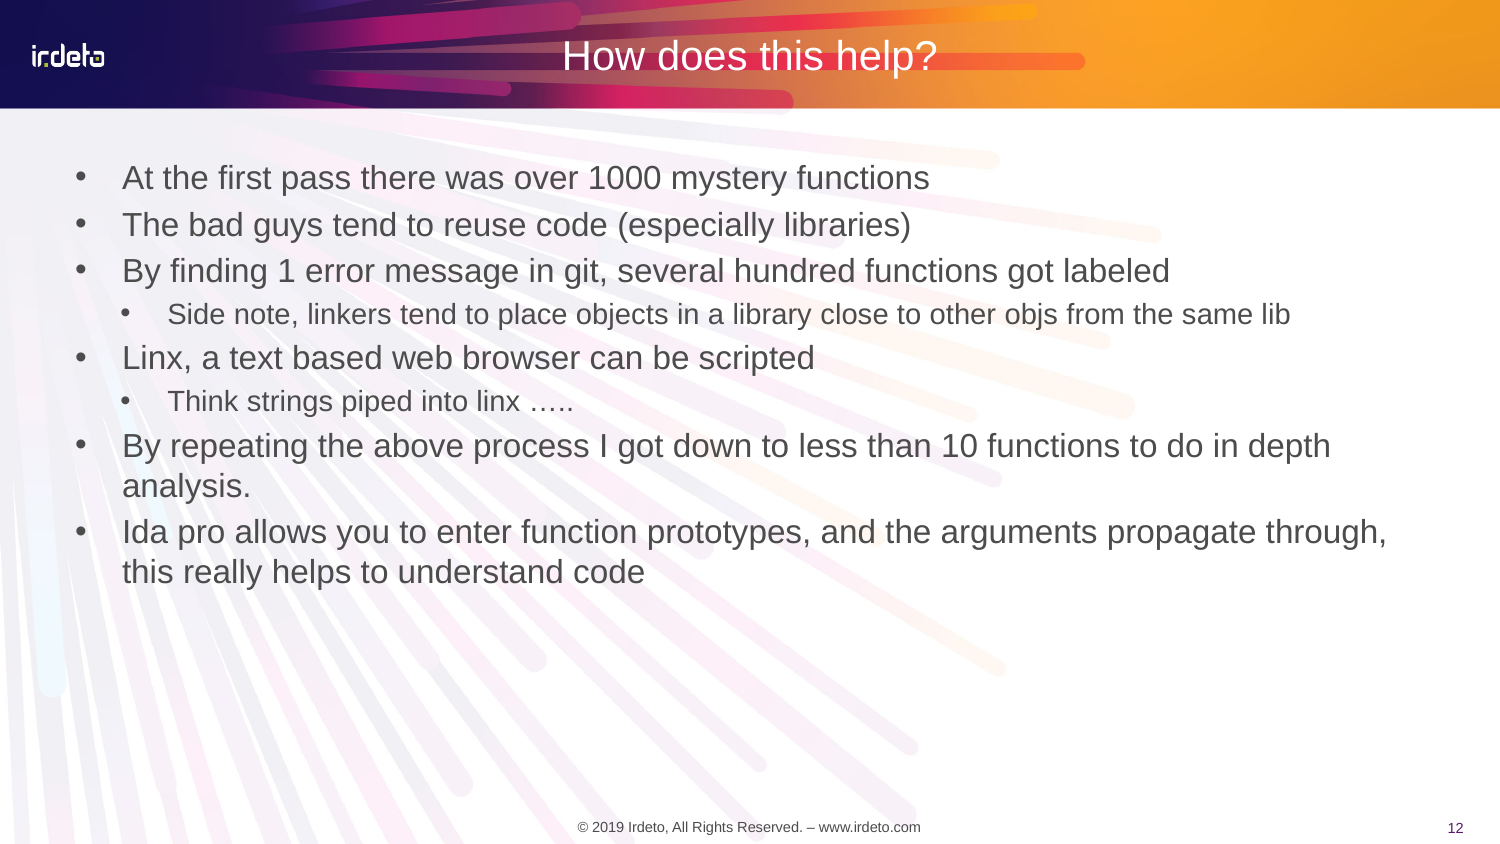

# How does this help?
At the first pass there was over 1000 mystery functions
The bad guys tend to reuse code (especially libraries)
By finding 1 error message in git, several hundred functions got labeled
Side note, linkers tend to place objects in a library close to other objs from the same lib
Linx, a text based web browser can be scripted
Think strings piped into linx …..
By repeating the above process I got down to less than 10 functions to do in depth analysis.
Ida pro allows you to enter function prototypes, and the arguments propagate through, this really helps to understand code
12